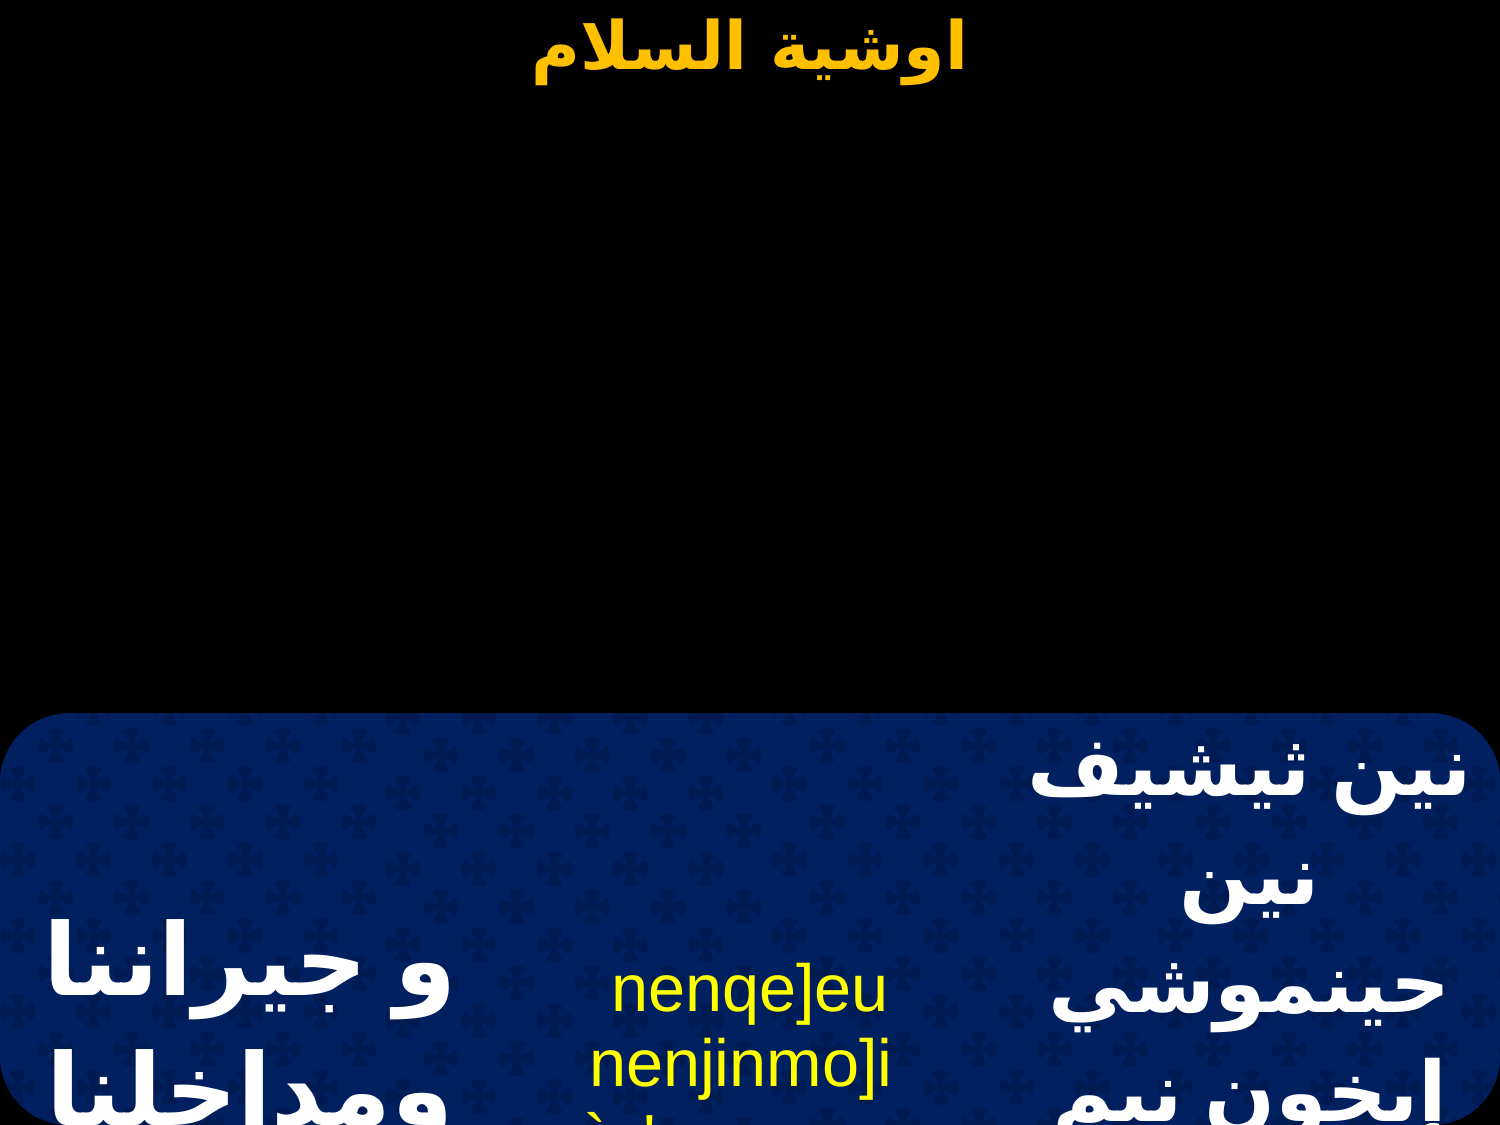

| و جيراننا ومداخلنا و مخارجنا | nenqe]eu nenjinmo]i `e'oun nem nenjinmo]i `ebol | نين ثيشيف نين حينموشي إيخون نيم نين جينموشي إيفول |
| --- | --- | --- |